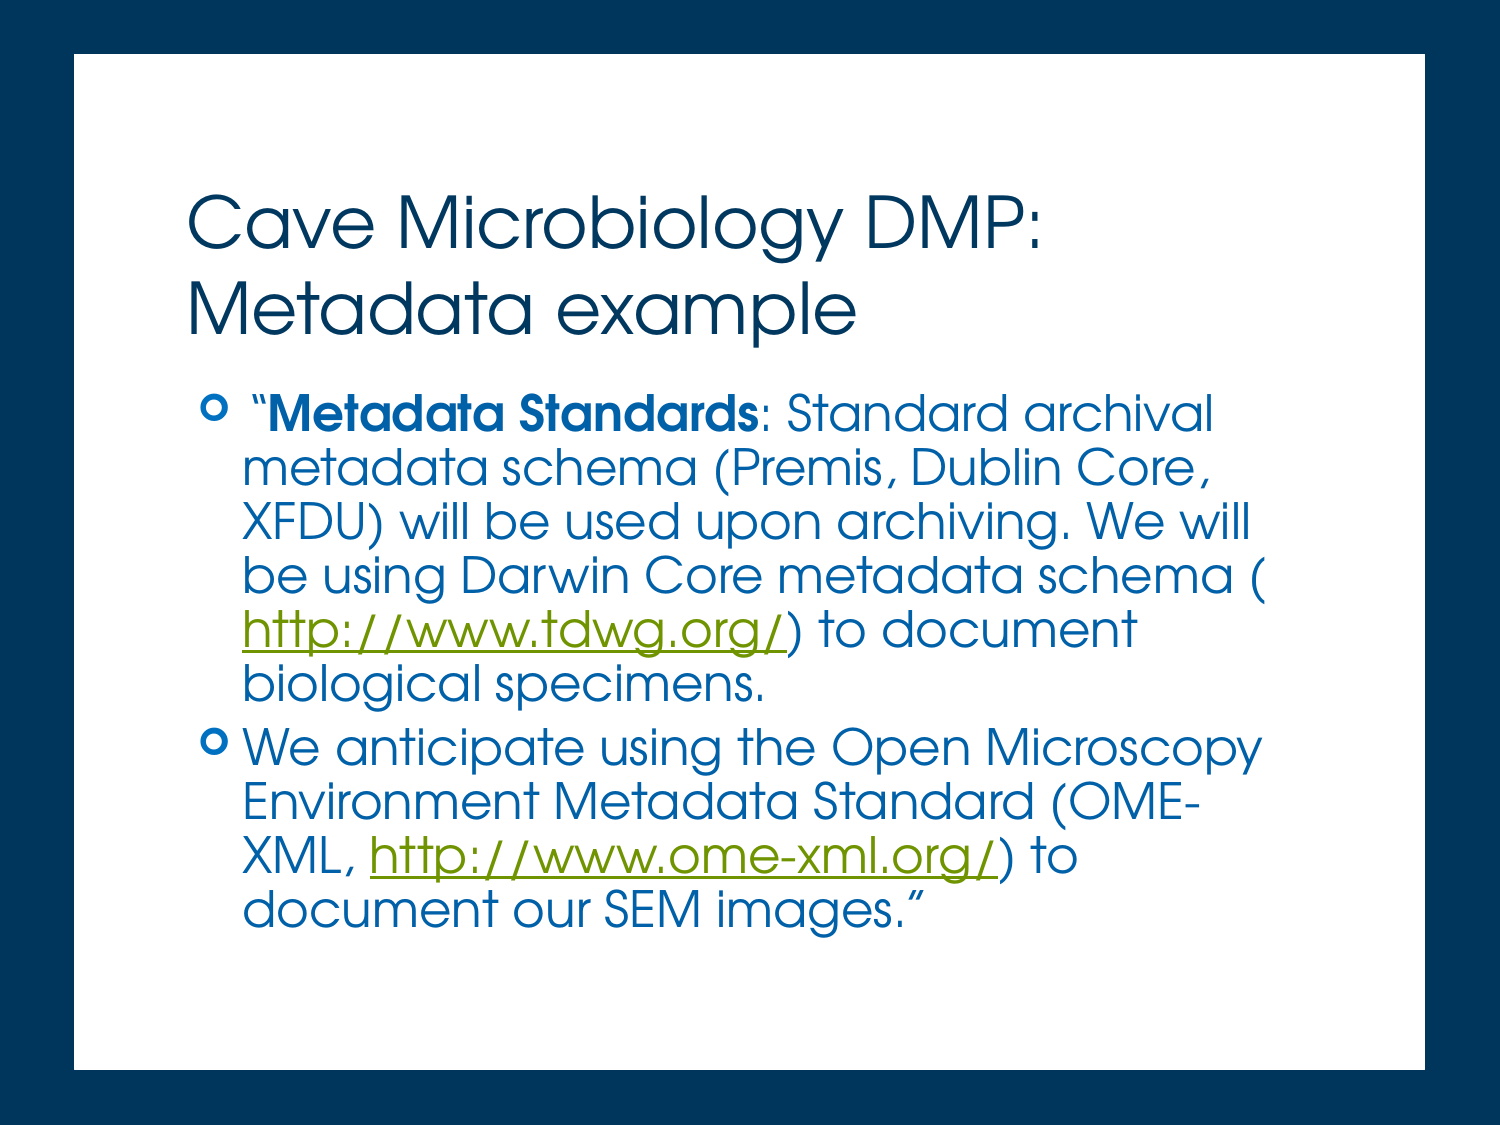

# Cave Microbiology DMP: Metadata example
“Metadata Standards: Standard archival metadata schema (Premis, Dublin Core, XFDU) will be used upon archiving. We will be using Darwin Core metadata schema (http://www.tdwg.org/) to document biological specimens.
We anticipate using the Open Microscopy Environment Metadata Standard (OME-XML, http://www.ome-xml.org/) to document our SEM images.”